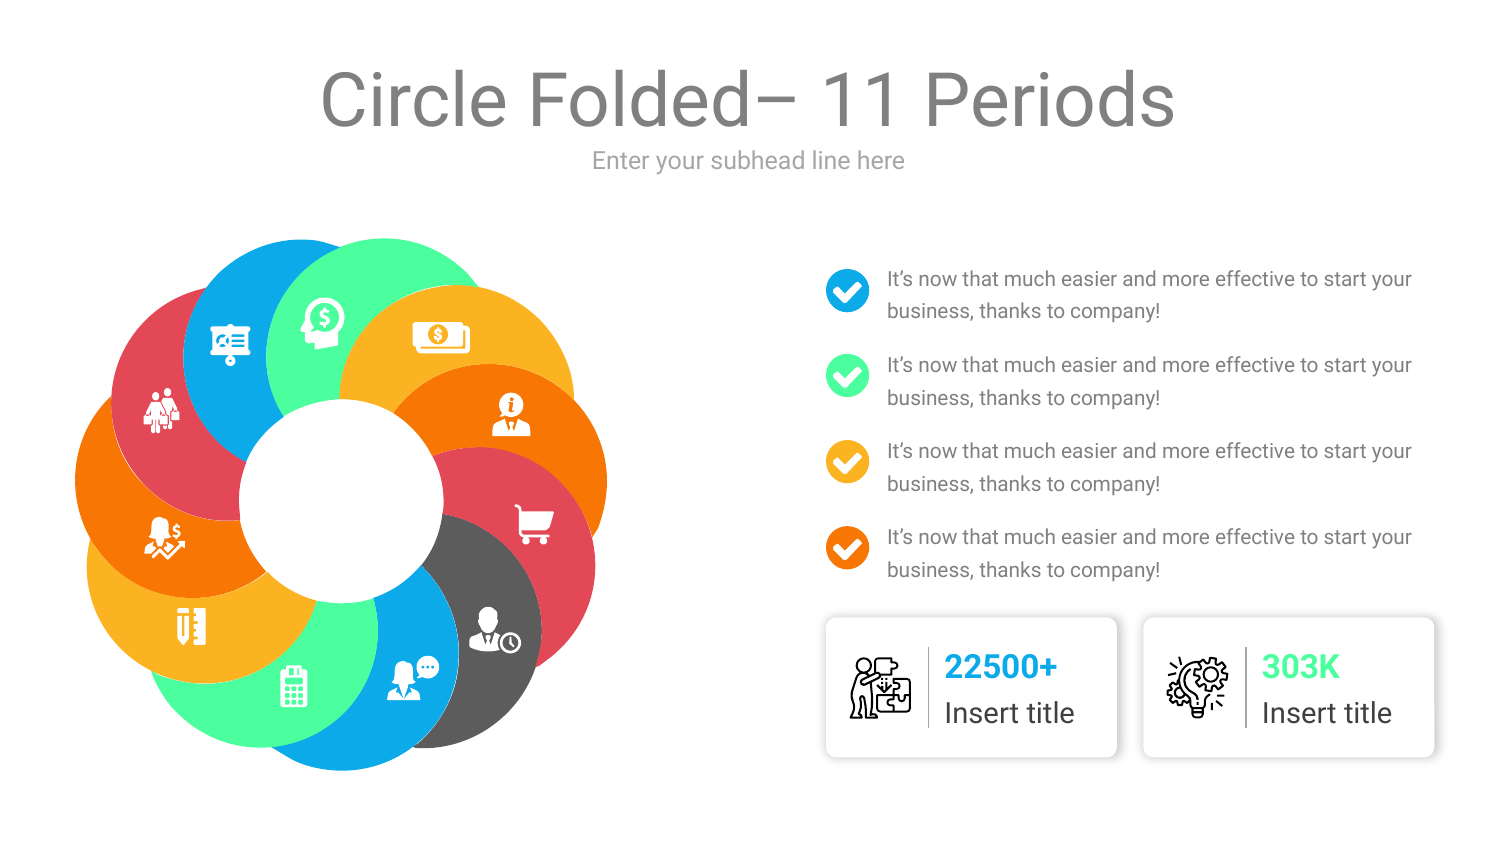

# Circle Folded– 11 Periods
Enter your subhead line here

It’s now that much easier and more effective to start your business, thanks to company!

It’s now that much easier and more effective to start your business, thanks to company!

It’s now that much easier and more effective to start your business, thanks to company!

It’s now that much easier and more effective to start your business, thanks to company!

22500+
303K

Insert title
Insert title